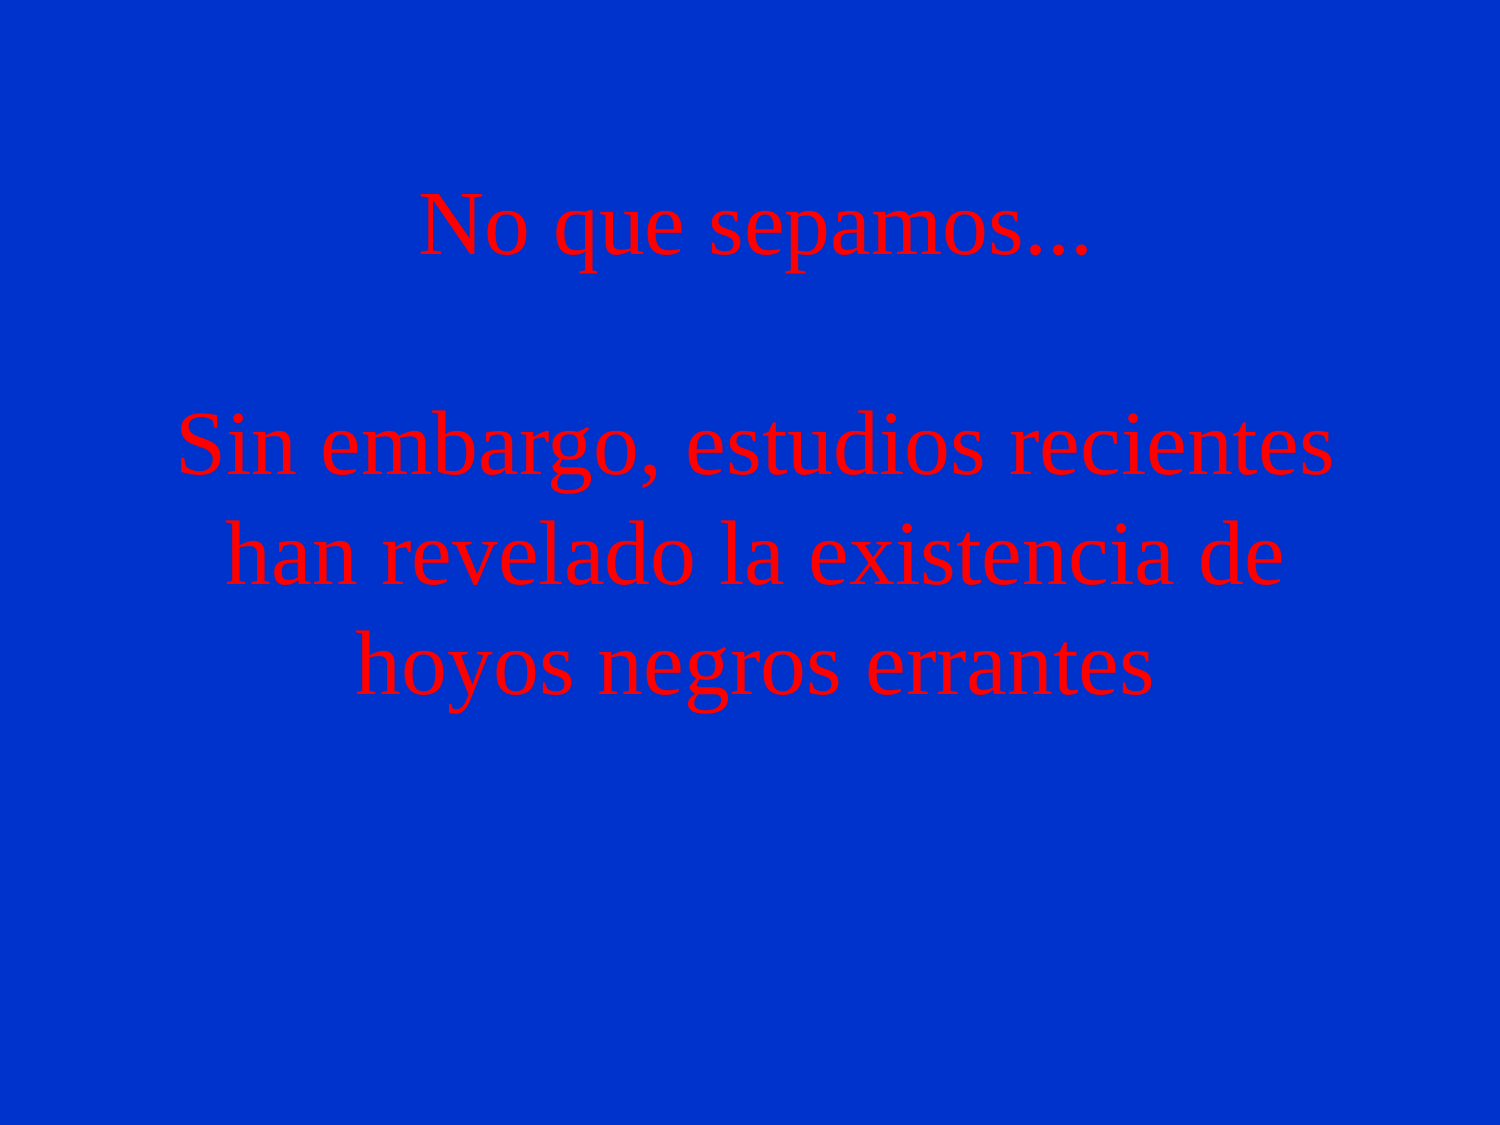

# No que sepamos... Sin embargo, estudios recientes han revelado la existencia de hoyos negros errantes